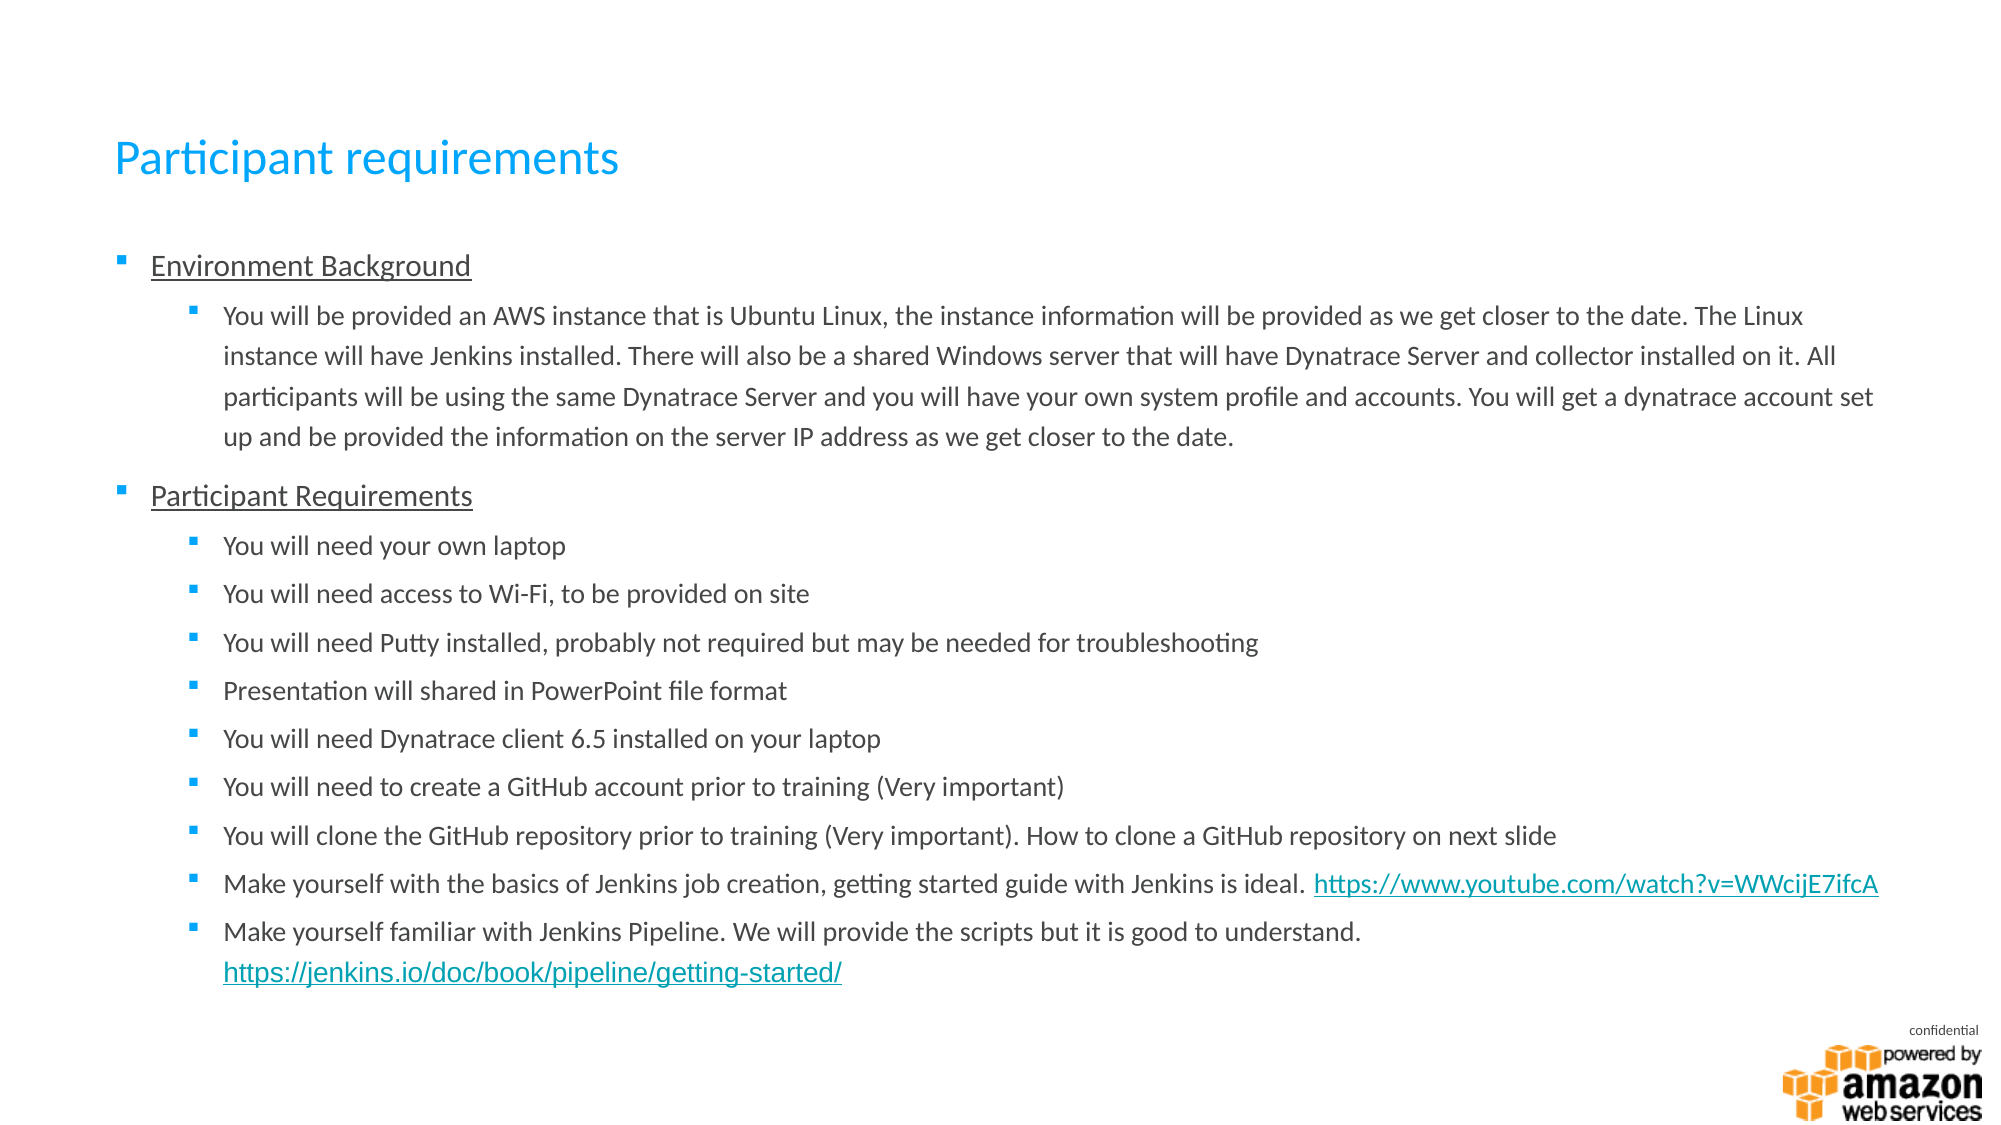

# Participant requirements
Environment Background
You will be provided an AWS instance that is Ubuntu Linux, the instance information will be provided as we get closer to the date. The Linux instance will have Jenkins installed. There will also be a shared Windows server that will have Dynatrace Server and collector installed on it. All participants will be using the same Dynatrace Server and you will have your own system profile and accounts. You will get a dynatrace account set up and be provided the information on the server IP address as we get closer to the date.
Participant Requirements
You will need your own laptop
You will need access to Wi-Fi, to be provided on site
You will need Putty installed, probably not required but may be needed for troubleshooting
Presentation will shared in PowerPoint file format
You will need Dynatrace client 6.5 installed on your laptop
You will need to create a GitHub account prior to training (Very important)
You will clone the GitHub repository prior to training (Very important). How to clone a GitHub repository on next slide
Make yourself with the basics of Jenkins job creation, getting started guide with Jenkins is ideal. https://www.youtube.com/watch?v=WWcijE7ifcA
Make yourself familiar with Jenkins Pipeline. We will provide the scripts but it is good to understand. https://jenkins.io/doc/book/pipeline/getting-started/